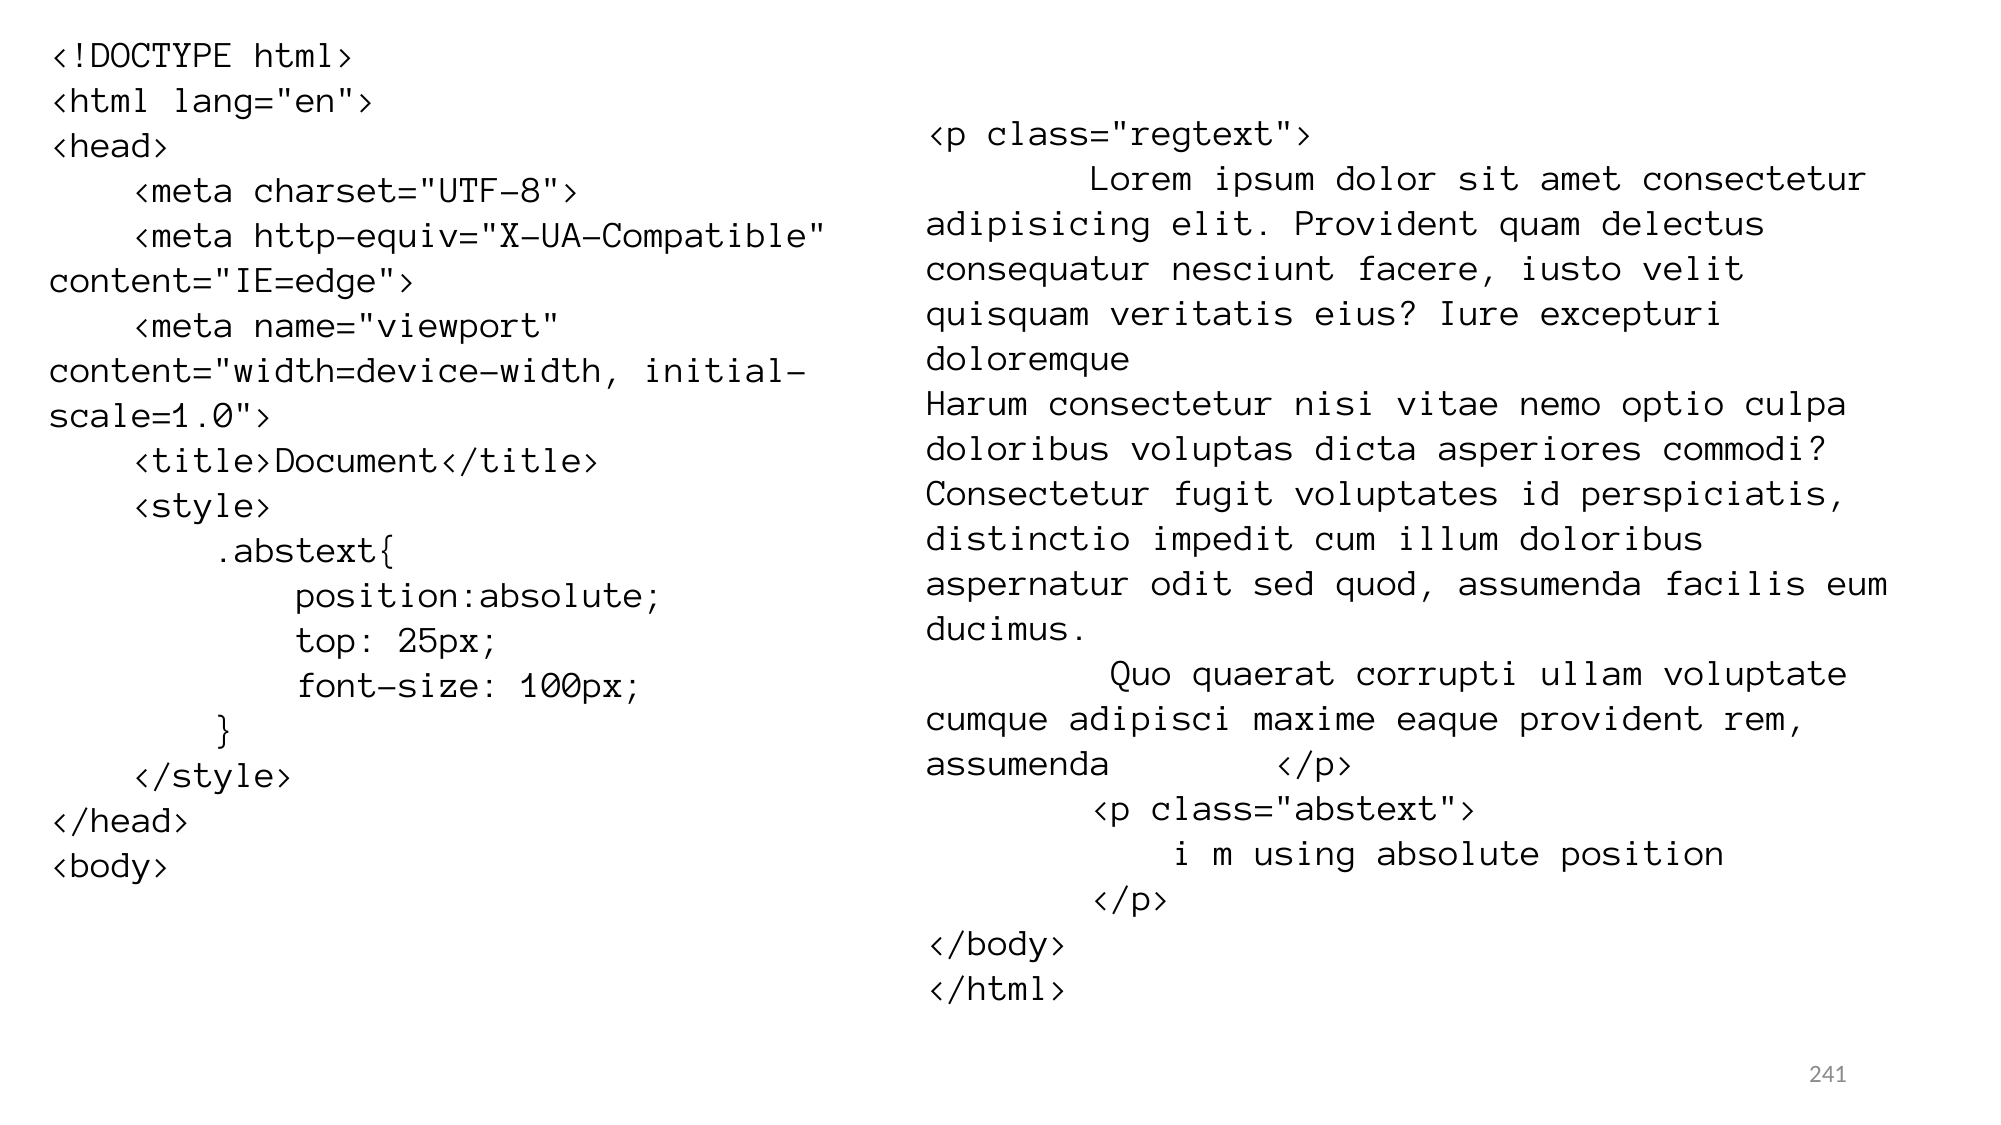

<!DOCTYPE html>
<html lang="en">
<head>
    <meta charset="UTF-8">
    <meta http-equiv="X-UA-Compatible" content="IE=edge">
    <meta name="viewport" content="width=device-width, initial-scale=1.0">
    <title>Document</title>
    <style>
        .abstext{
            position:absolute;
            top: 25px;
            font-size: 100px;
        }
    </style>
</head>
<body>
<p class="regtext">
        Lorem ipsum dolor sit amet consectetur adipisicing elit. Provident quam delectus consequatur nesciunt facere, iusto velit quisquam veritatis eius? Iure excepturi doloremque
Harum consectetur nisi vitae nemo optio culpa doloribus voluptas dicta asperiores commodi? Consectetur fugit voluptates id perspiciatis, distinctio impedit cum illum doloribus aspernatur odit sed quod, assumenda facilis eum ducimus.
         Quo quaerat corrupti ullam voluptate cumque adipisci maxime eaque provident rem, assumenda        </p>
        <p class="abstext">
            i m using absolute position
        </p>
</body>
</html>
241